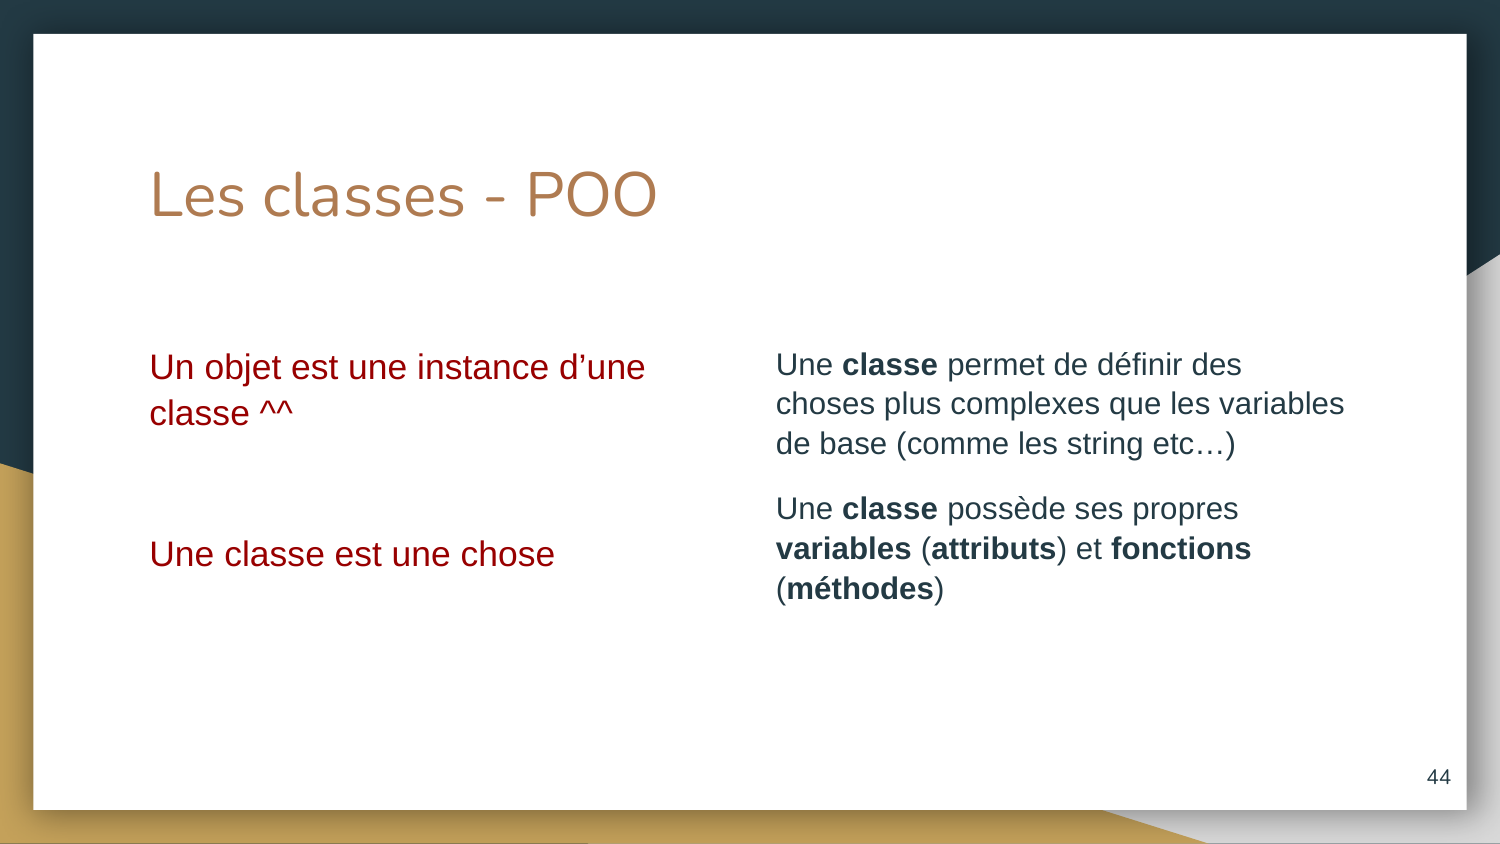

# Les classes - POO
Un objet est une instance d’une classe ^^

Une classe est une chose
Une classe permet de définir des choses plus complexes que les variables de base (comme les string etc…)
Une classe possède ses propres variables (attributs) et fonctions (méthodes)
44